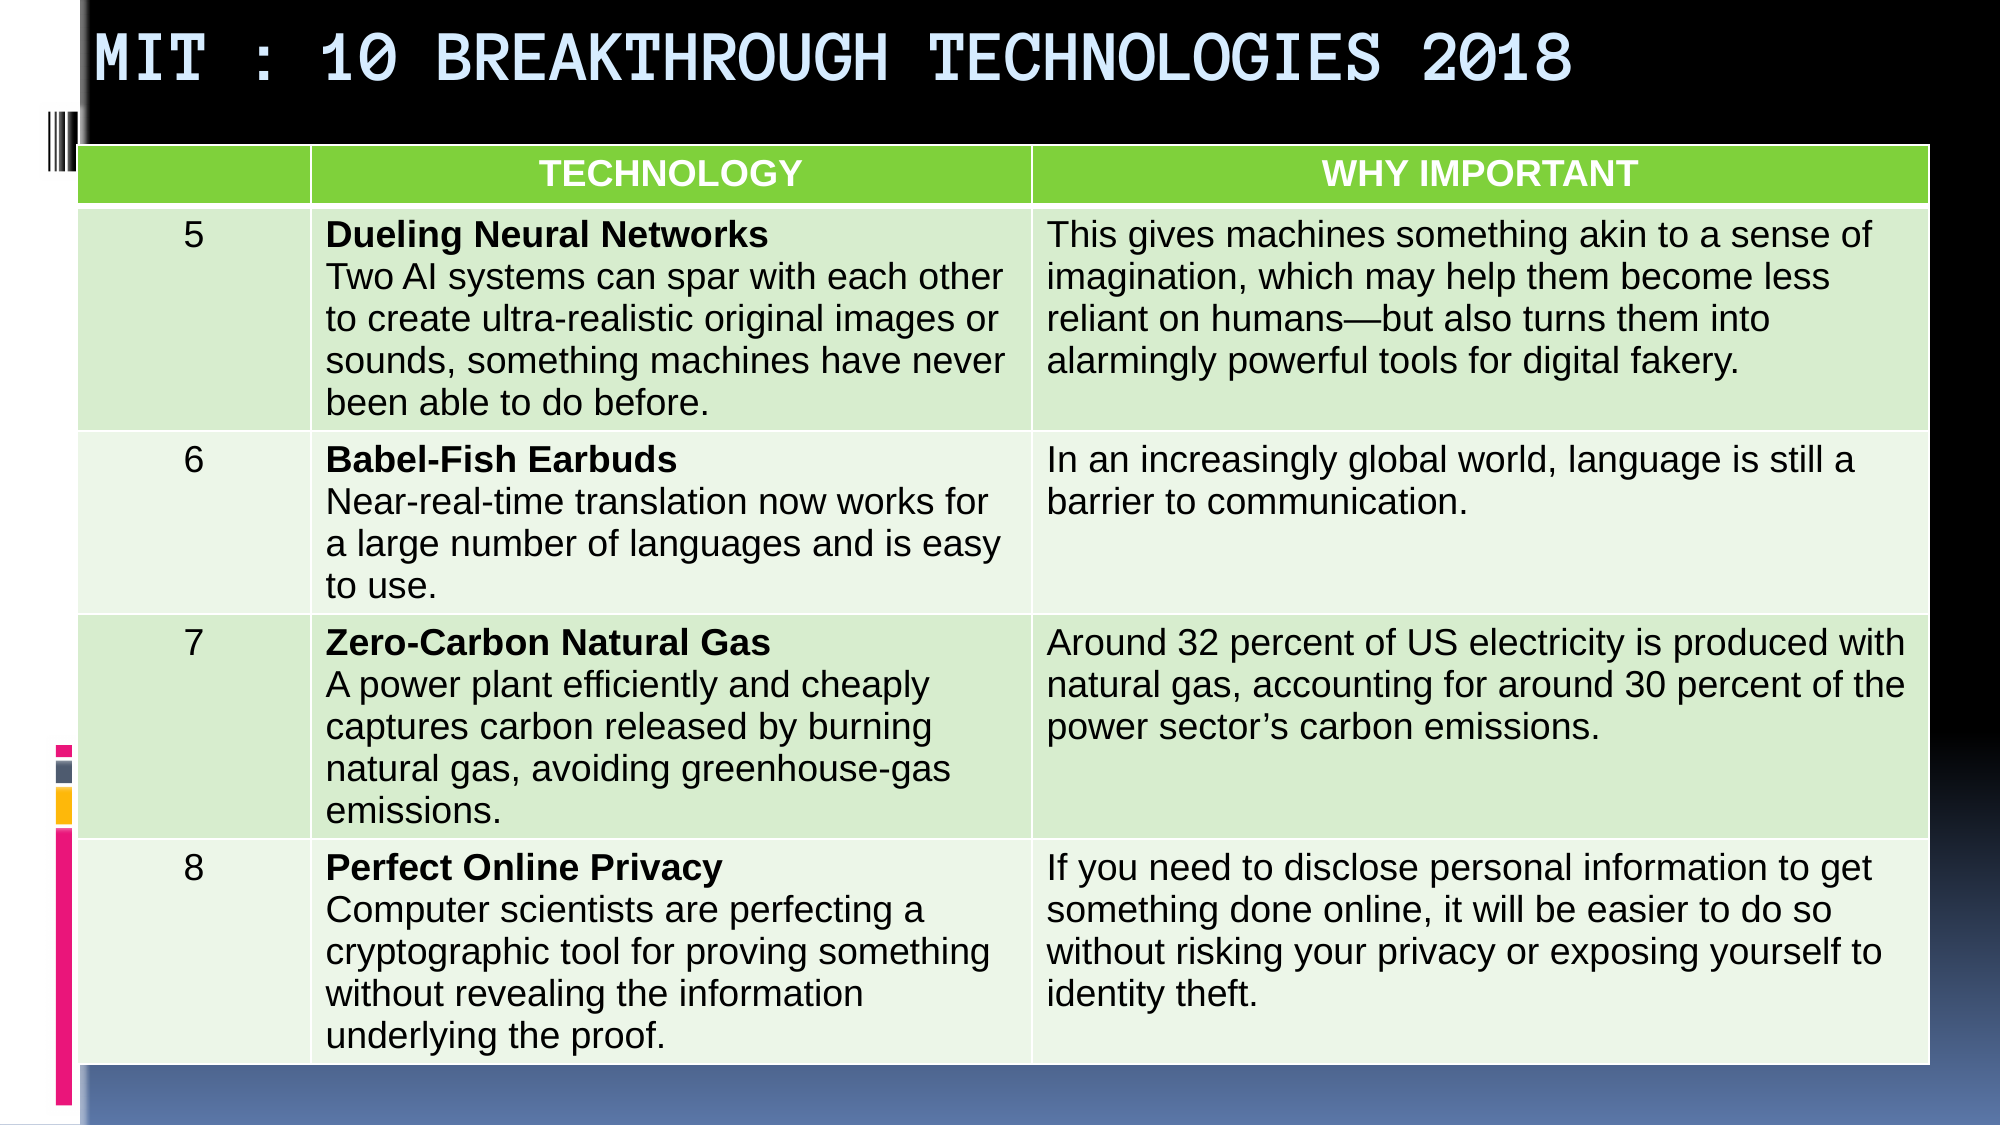

# MIT : 10 BREAKTHROUGH TECHNOLOGIES 2018
|  | TECHNOLOGY | WHY IMPORTANT |
| --- | --- | --- |
| 5 | Dueling Neural Networks Two AI systems can spar with each other to create ultra-realistic original images or sounds, something machines have never been able to do before. | This gives machines something akin to a sense of imagination, which may help them become less reliant on humans—but also turns them into alarmingly powerful tools for digital fakery. |
| 6 | Babel-Fish Earbuds Near-real-time translation now works for a large number of languages and is easy to use. | In an increasingly global world, language is still a barrier to communication. |
| 7 | Zero-Carbon Natural Gas A power plant efficiently and cheaply captures carbon released by burning natural gas, avoiding greenhouse-gas emissions. | Around 32 percent of US electricity is produced with natural gas, accounting for around 30 percent of the power sector’s carbon emissions. |
| 8 | Perfect Online Privacy Computer scientists are perfecting a cryptographic tool for proving something without revealing the information underlying the proof. | If you need to disclose personal information to get something done online, it will be easier to do so without risking your privacy or exposing yourself to identity theft. |